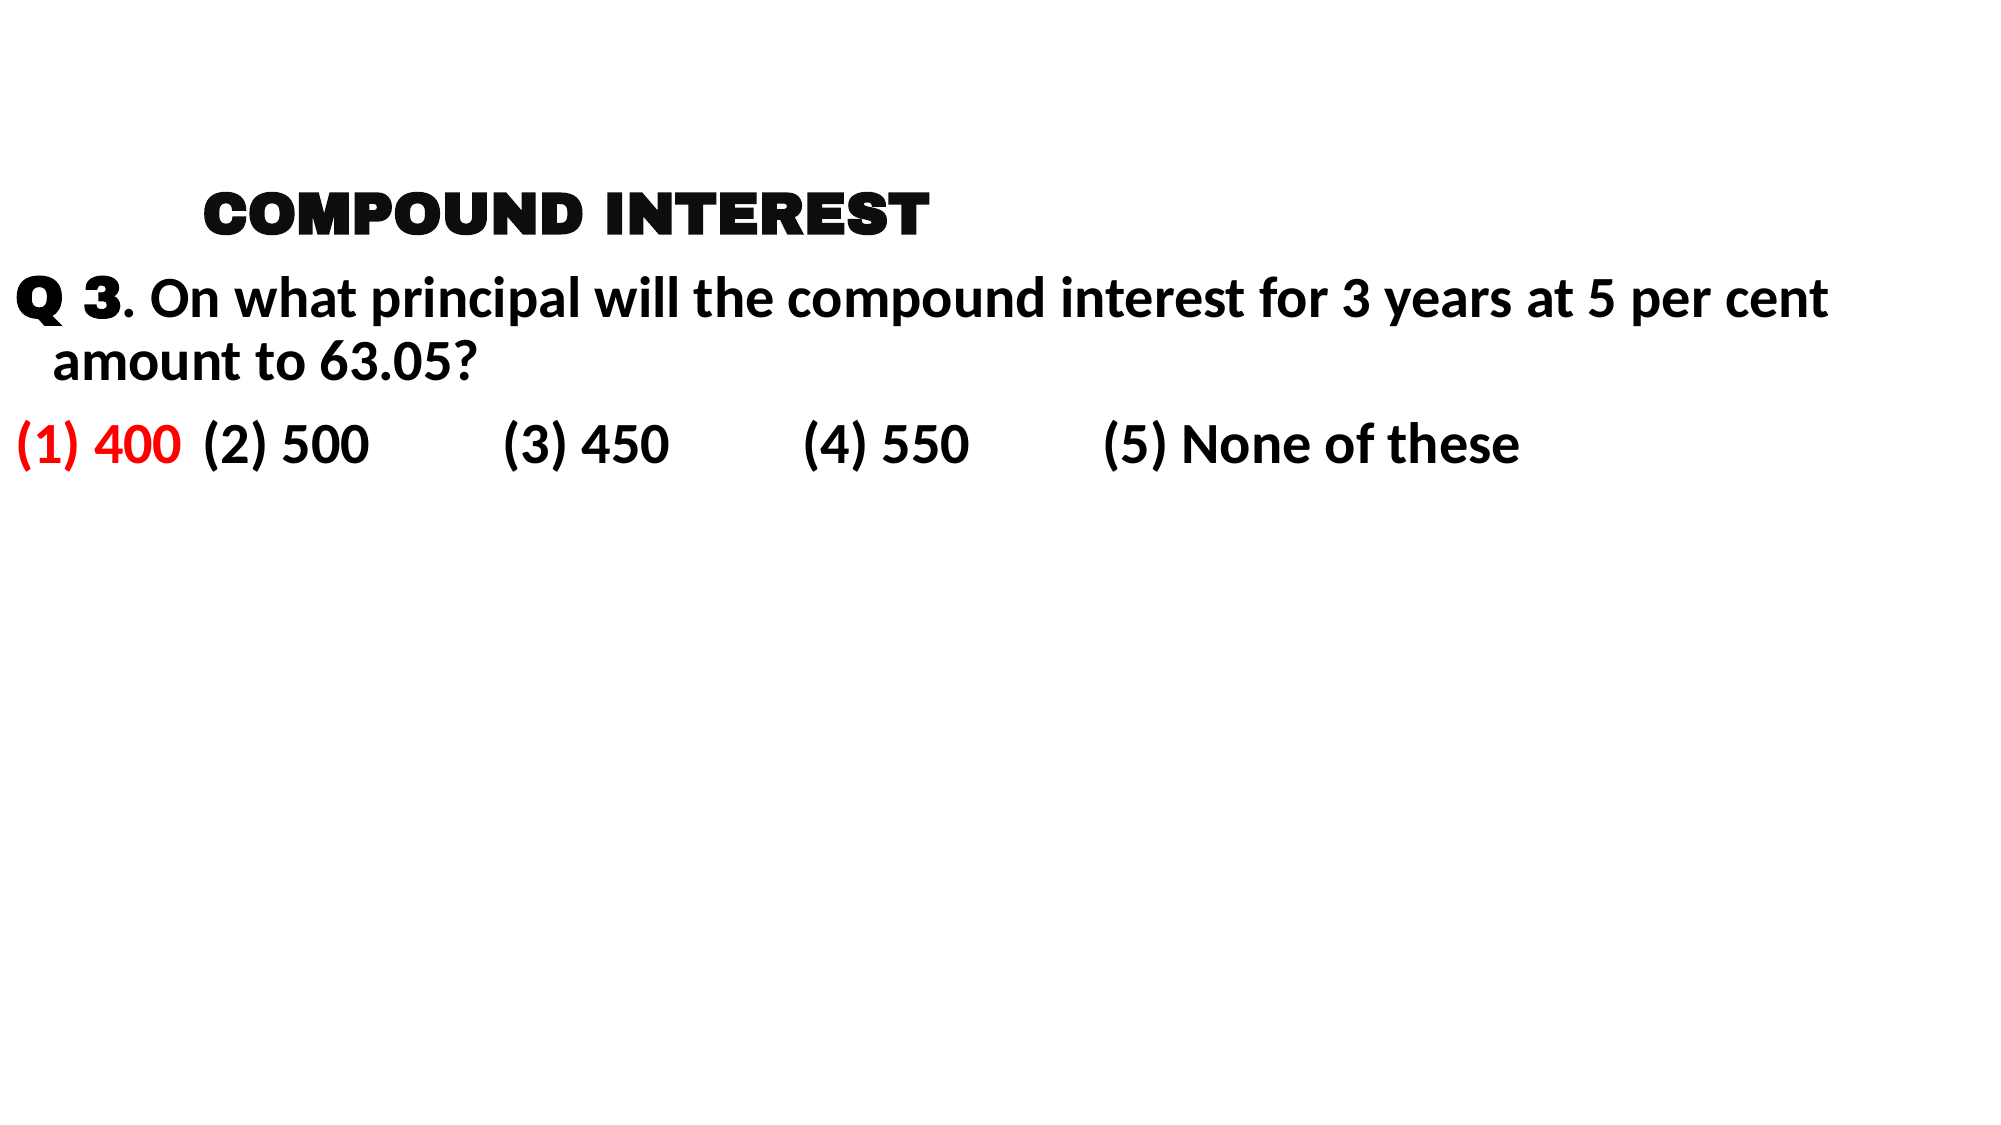

COMPOUND INTEREST
Q 3. On what principal will the compound interest for 3 years at 5 per cent amount to 63.05?
(1) 400 	(2) 500 	(3) 450 	(4) 550 	(5) None of these